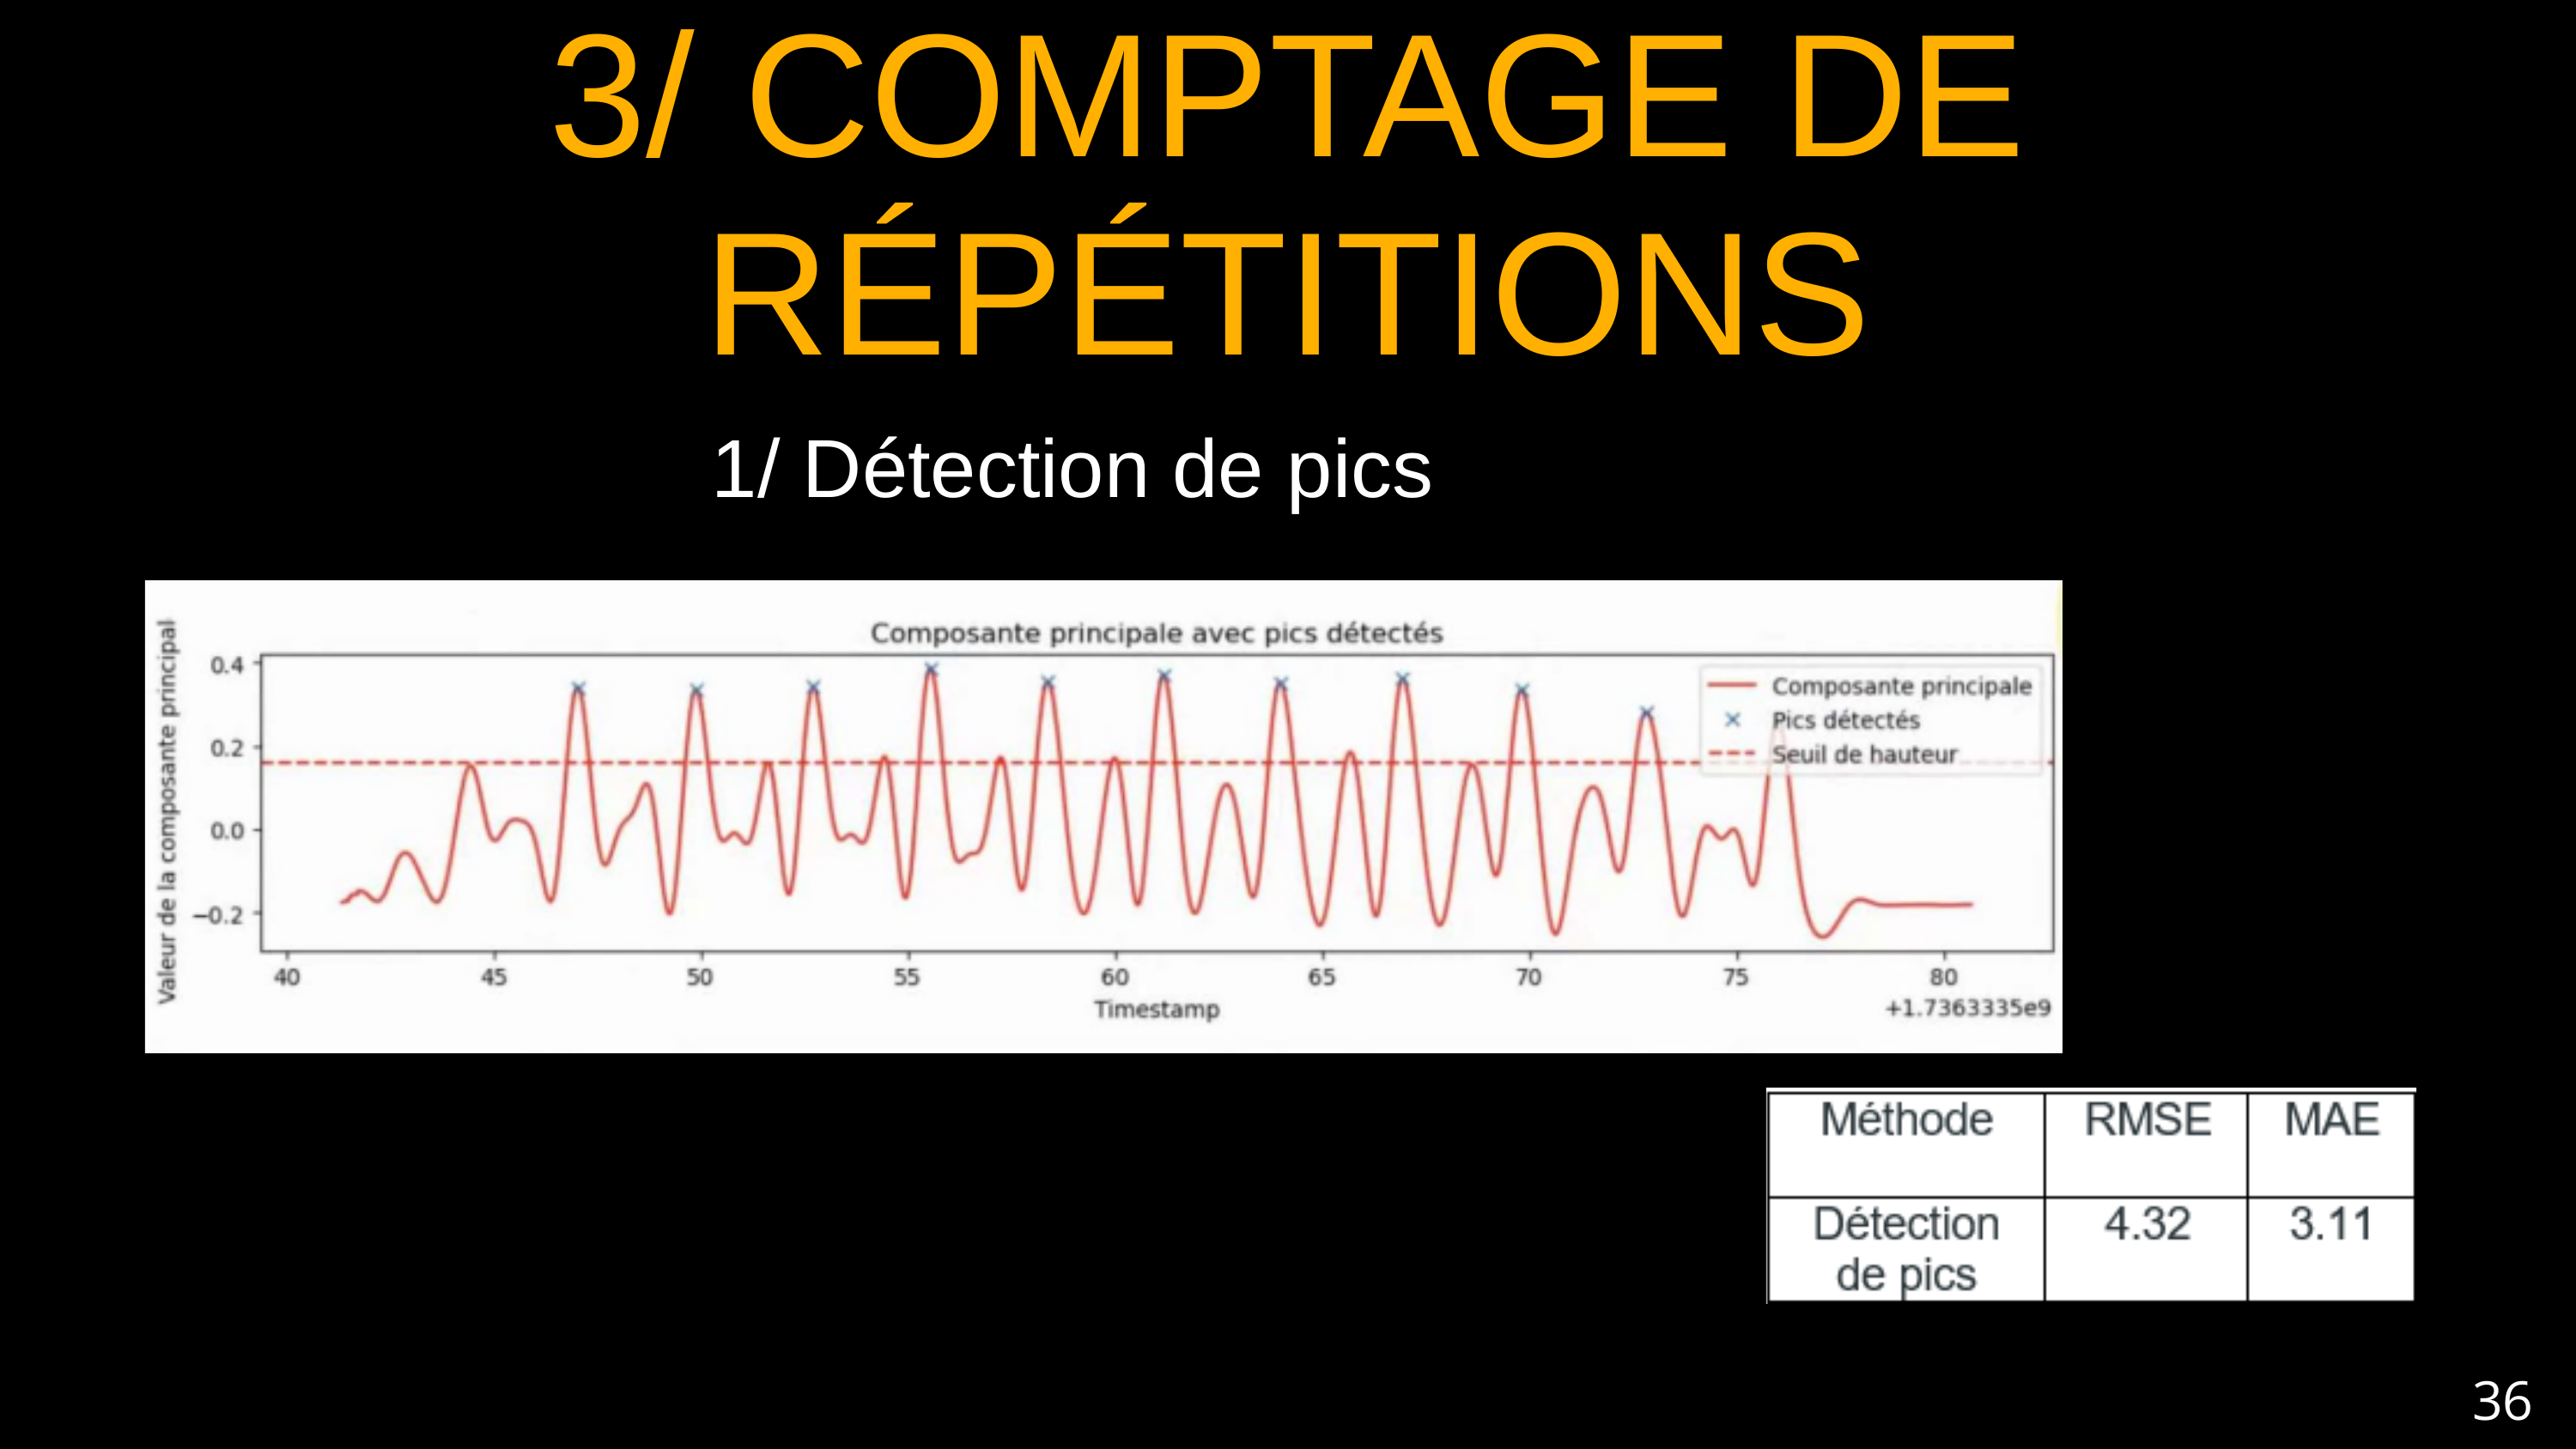

3/ COMPTAGE DE RÉPÉTITIONS
1/ Détection de pics

36